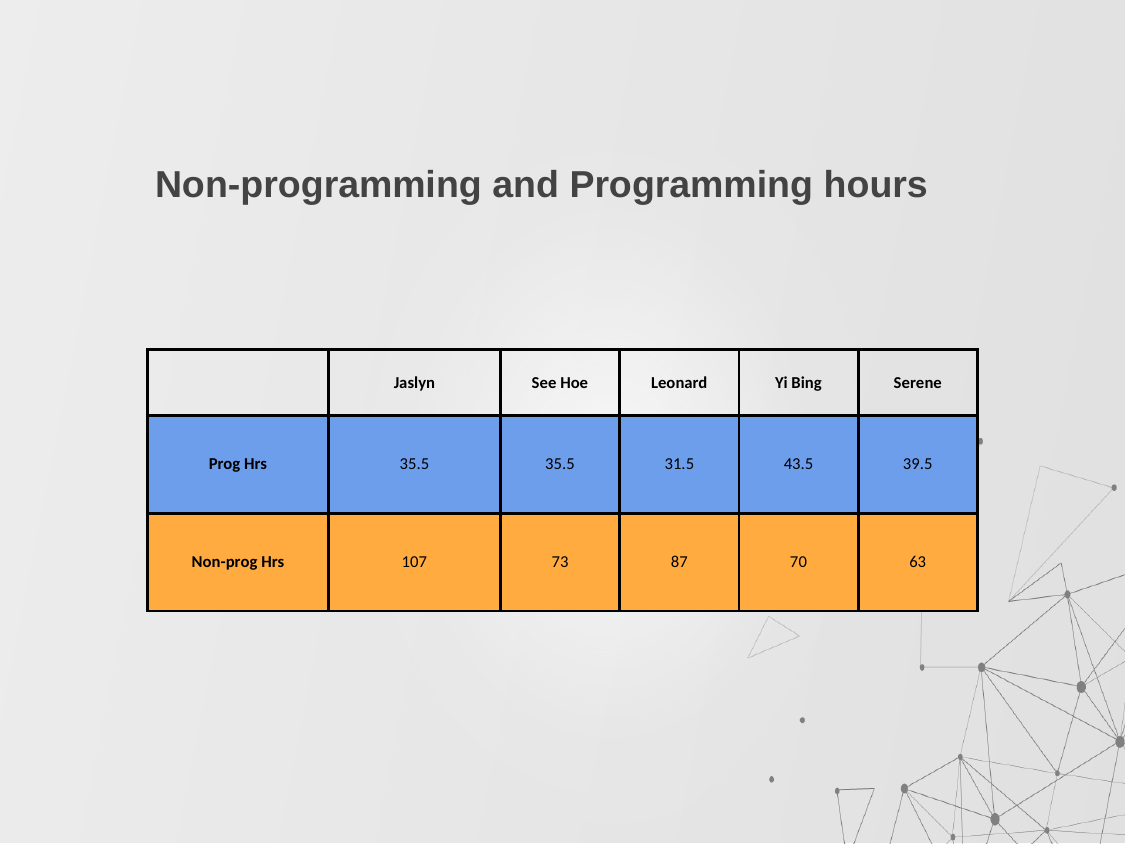

# Non-programming and Programming hours
|  | Jaslyn | See Hoe | Leonard | Yi Bing | Serene |
| --- | --- | --- | --- | --- | --- |
| Prog Hrs | 35.5 | 35.5 | 31.5 | 43.5 | 39.5 |
| Non-prog Hrs | 107 | 73 | 87 | 70 | 63 |